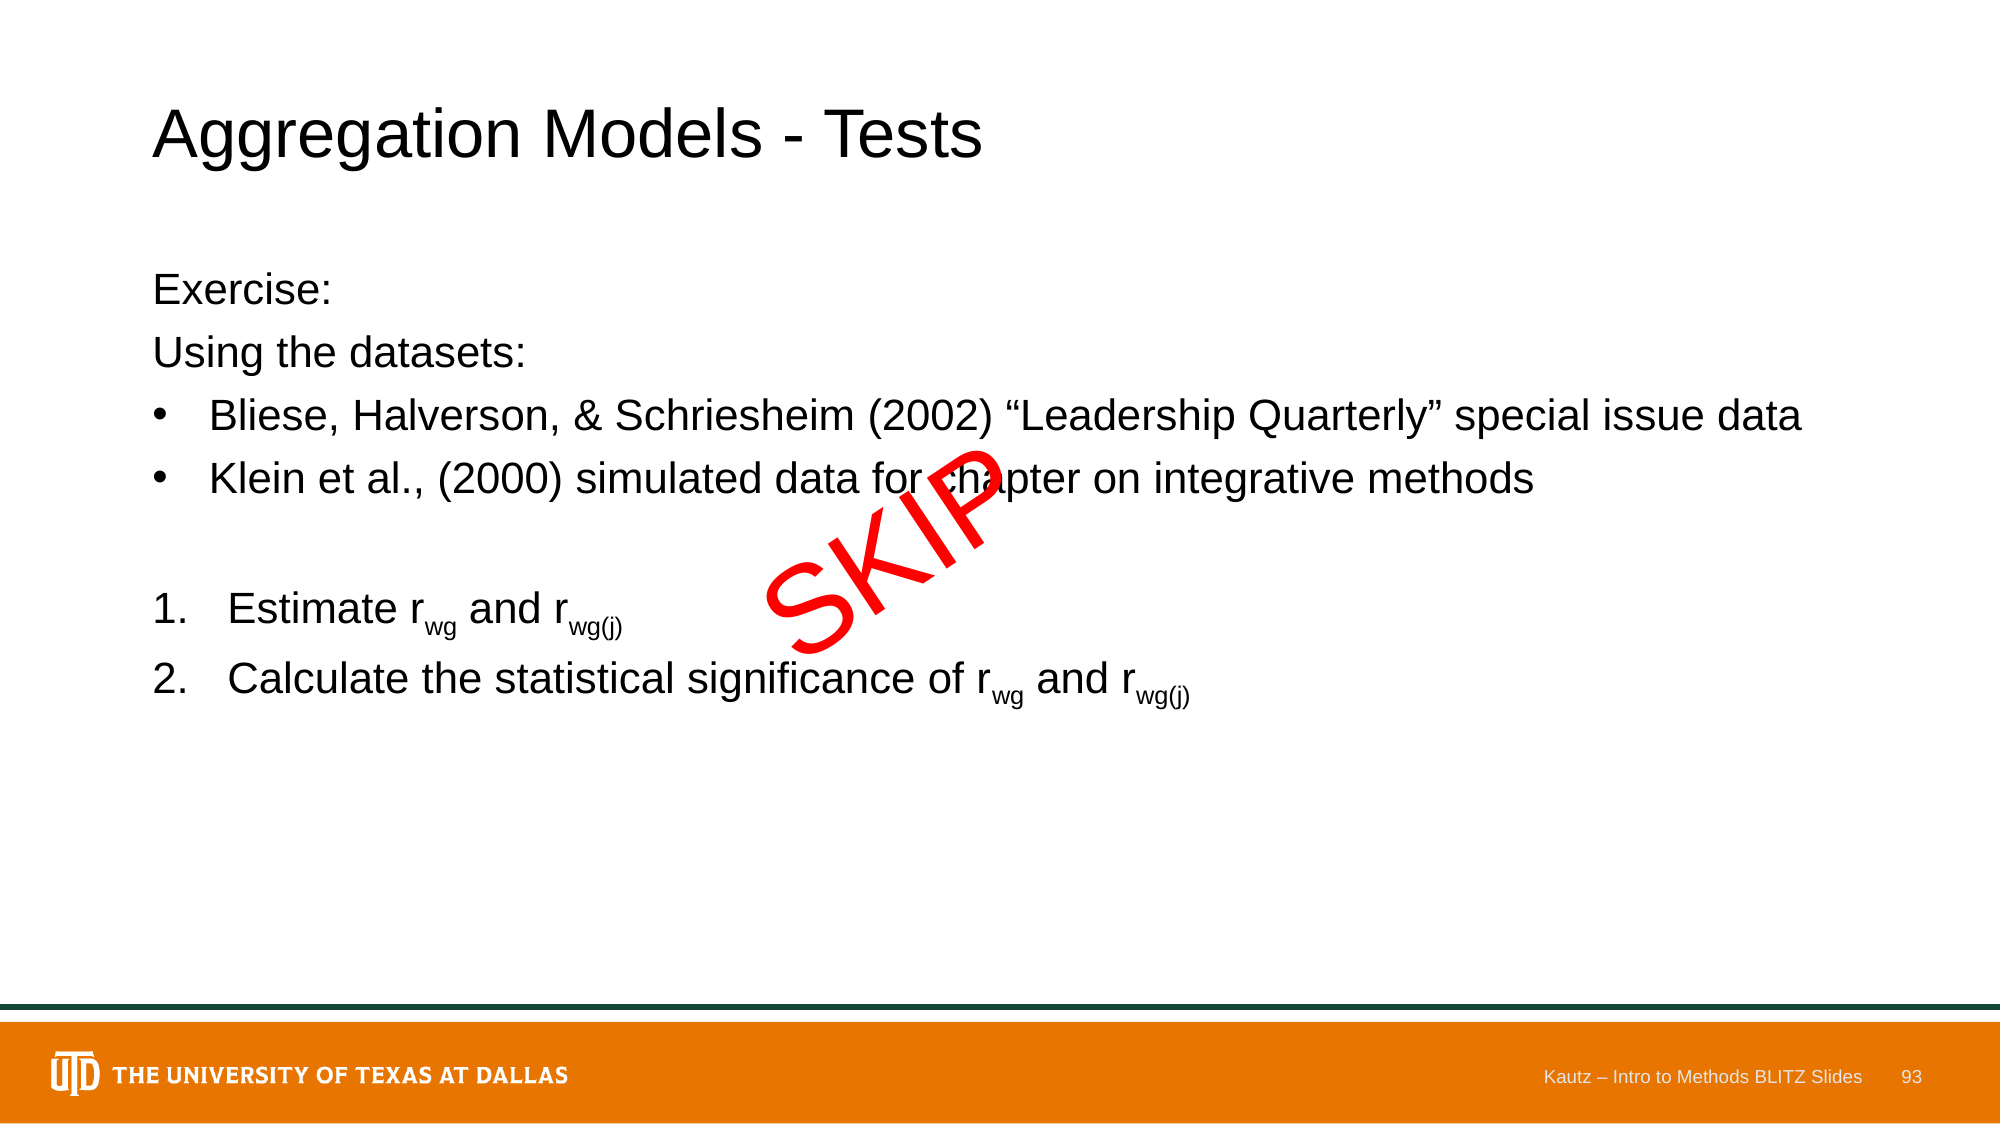

# Aggregation Models - Tests
Exercise:
Using the datasets:
Bliese, Halverson, & Schriesheim (2002) “Leadership Quarterly” special issue data
Klein et al., (2000) simulated data for chapter on integrative methods

Estimate rwg and rwg(j)
Calculate the statistical significance of rwg and rwg(j)
SKIP
Kautz – Intro to Methods BLITZ Slides
93